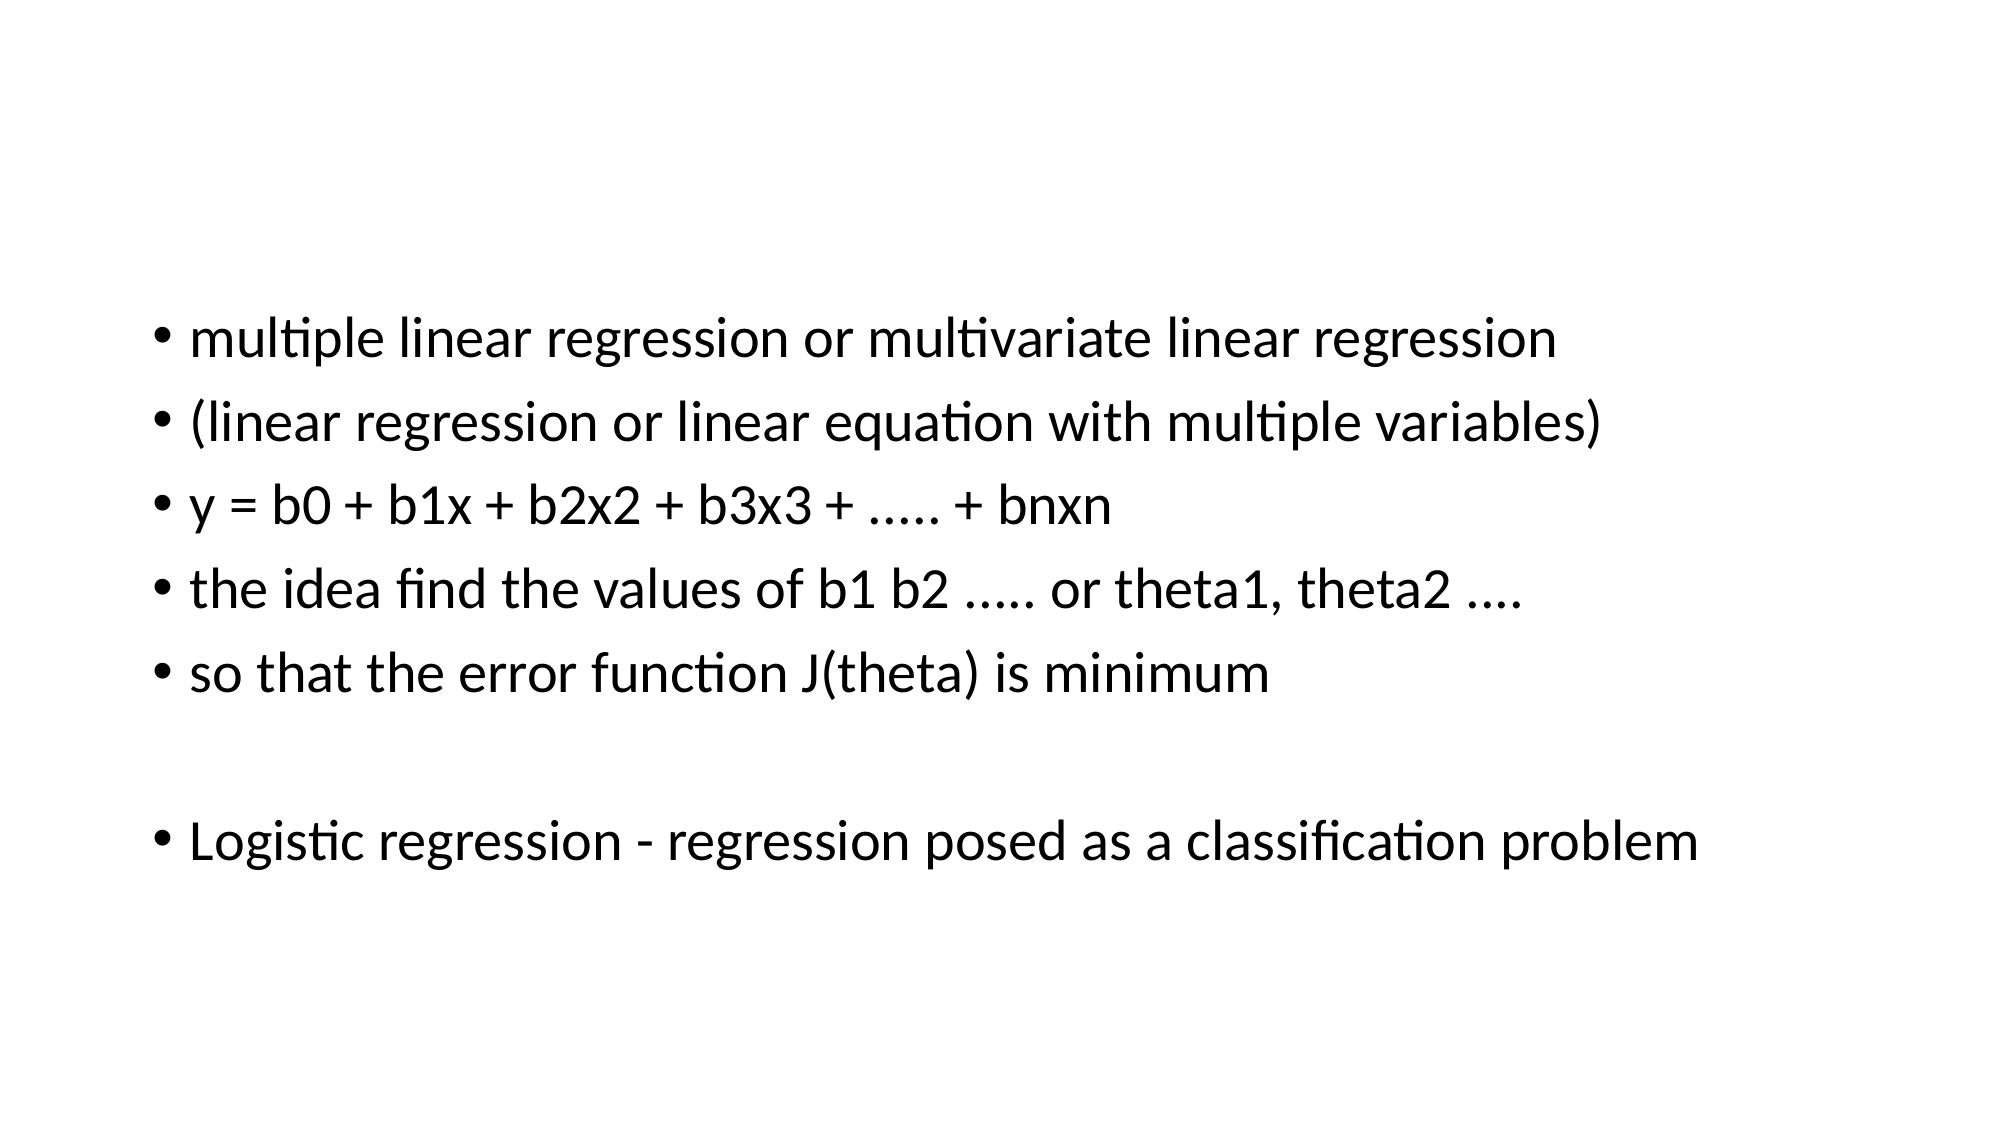

#
multiple linear regression or multivariate linear regression
(linear regression or linear equation with multiple variables)
y = b0 + b1x + b2x2 + b3x3 + ..... + bnxn
the idea find the values of b1 b2 ..... or theta1, theta2 ....
so that the error function J(theta) is minimum

Logistic regression - regression posed as a classification problem